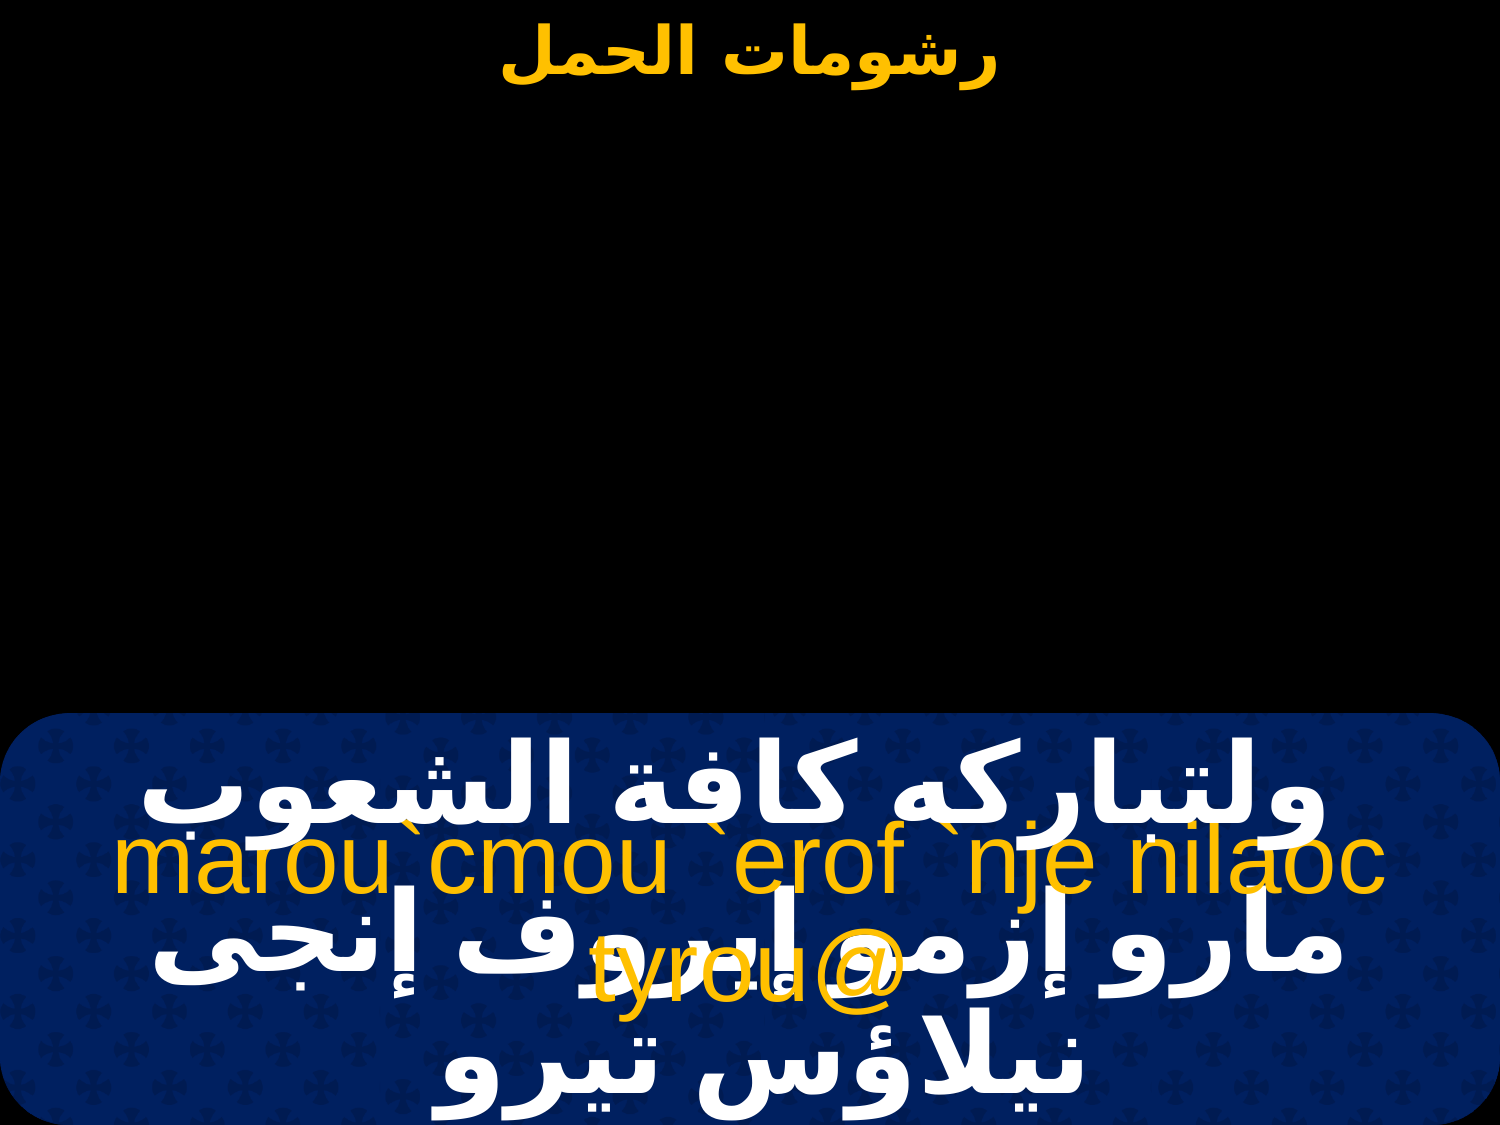

ولتباركه كافة الشعوب
marou`cmou `erof `nje nilaoc tyrou@
مارو إزمو إيروف إنجى نيلاؤس تيرو